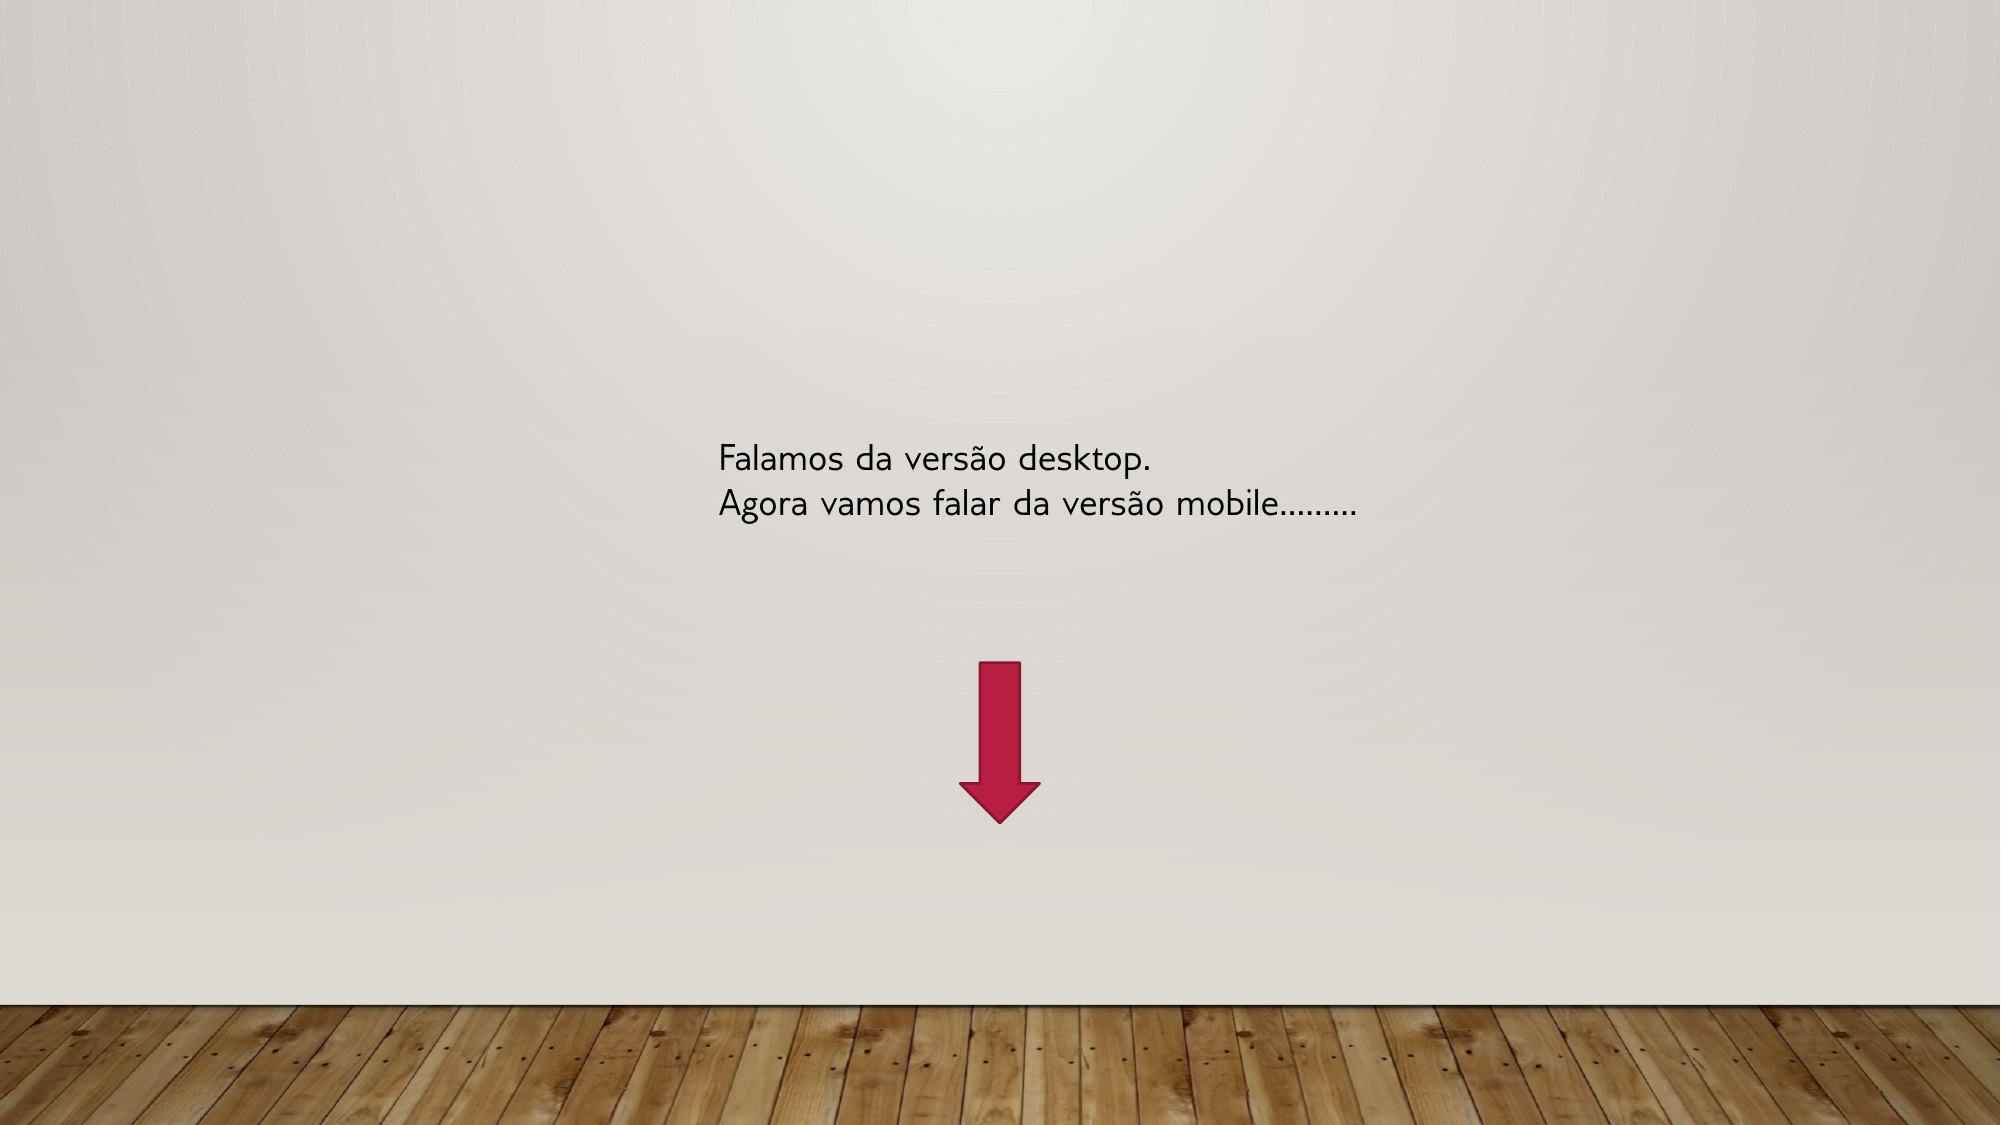

Falamos da versão desktop.
Agora vamos falar da versão mobile.........